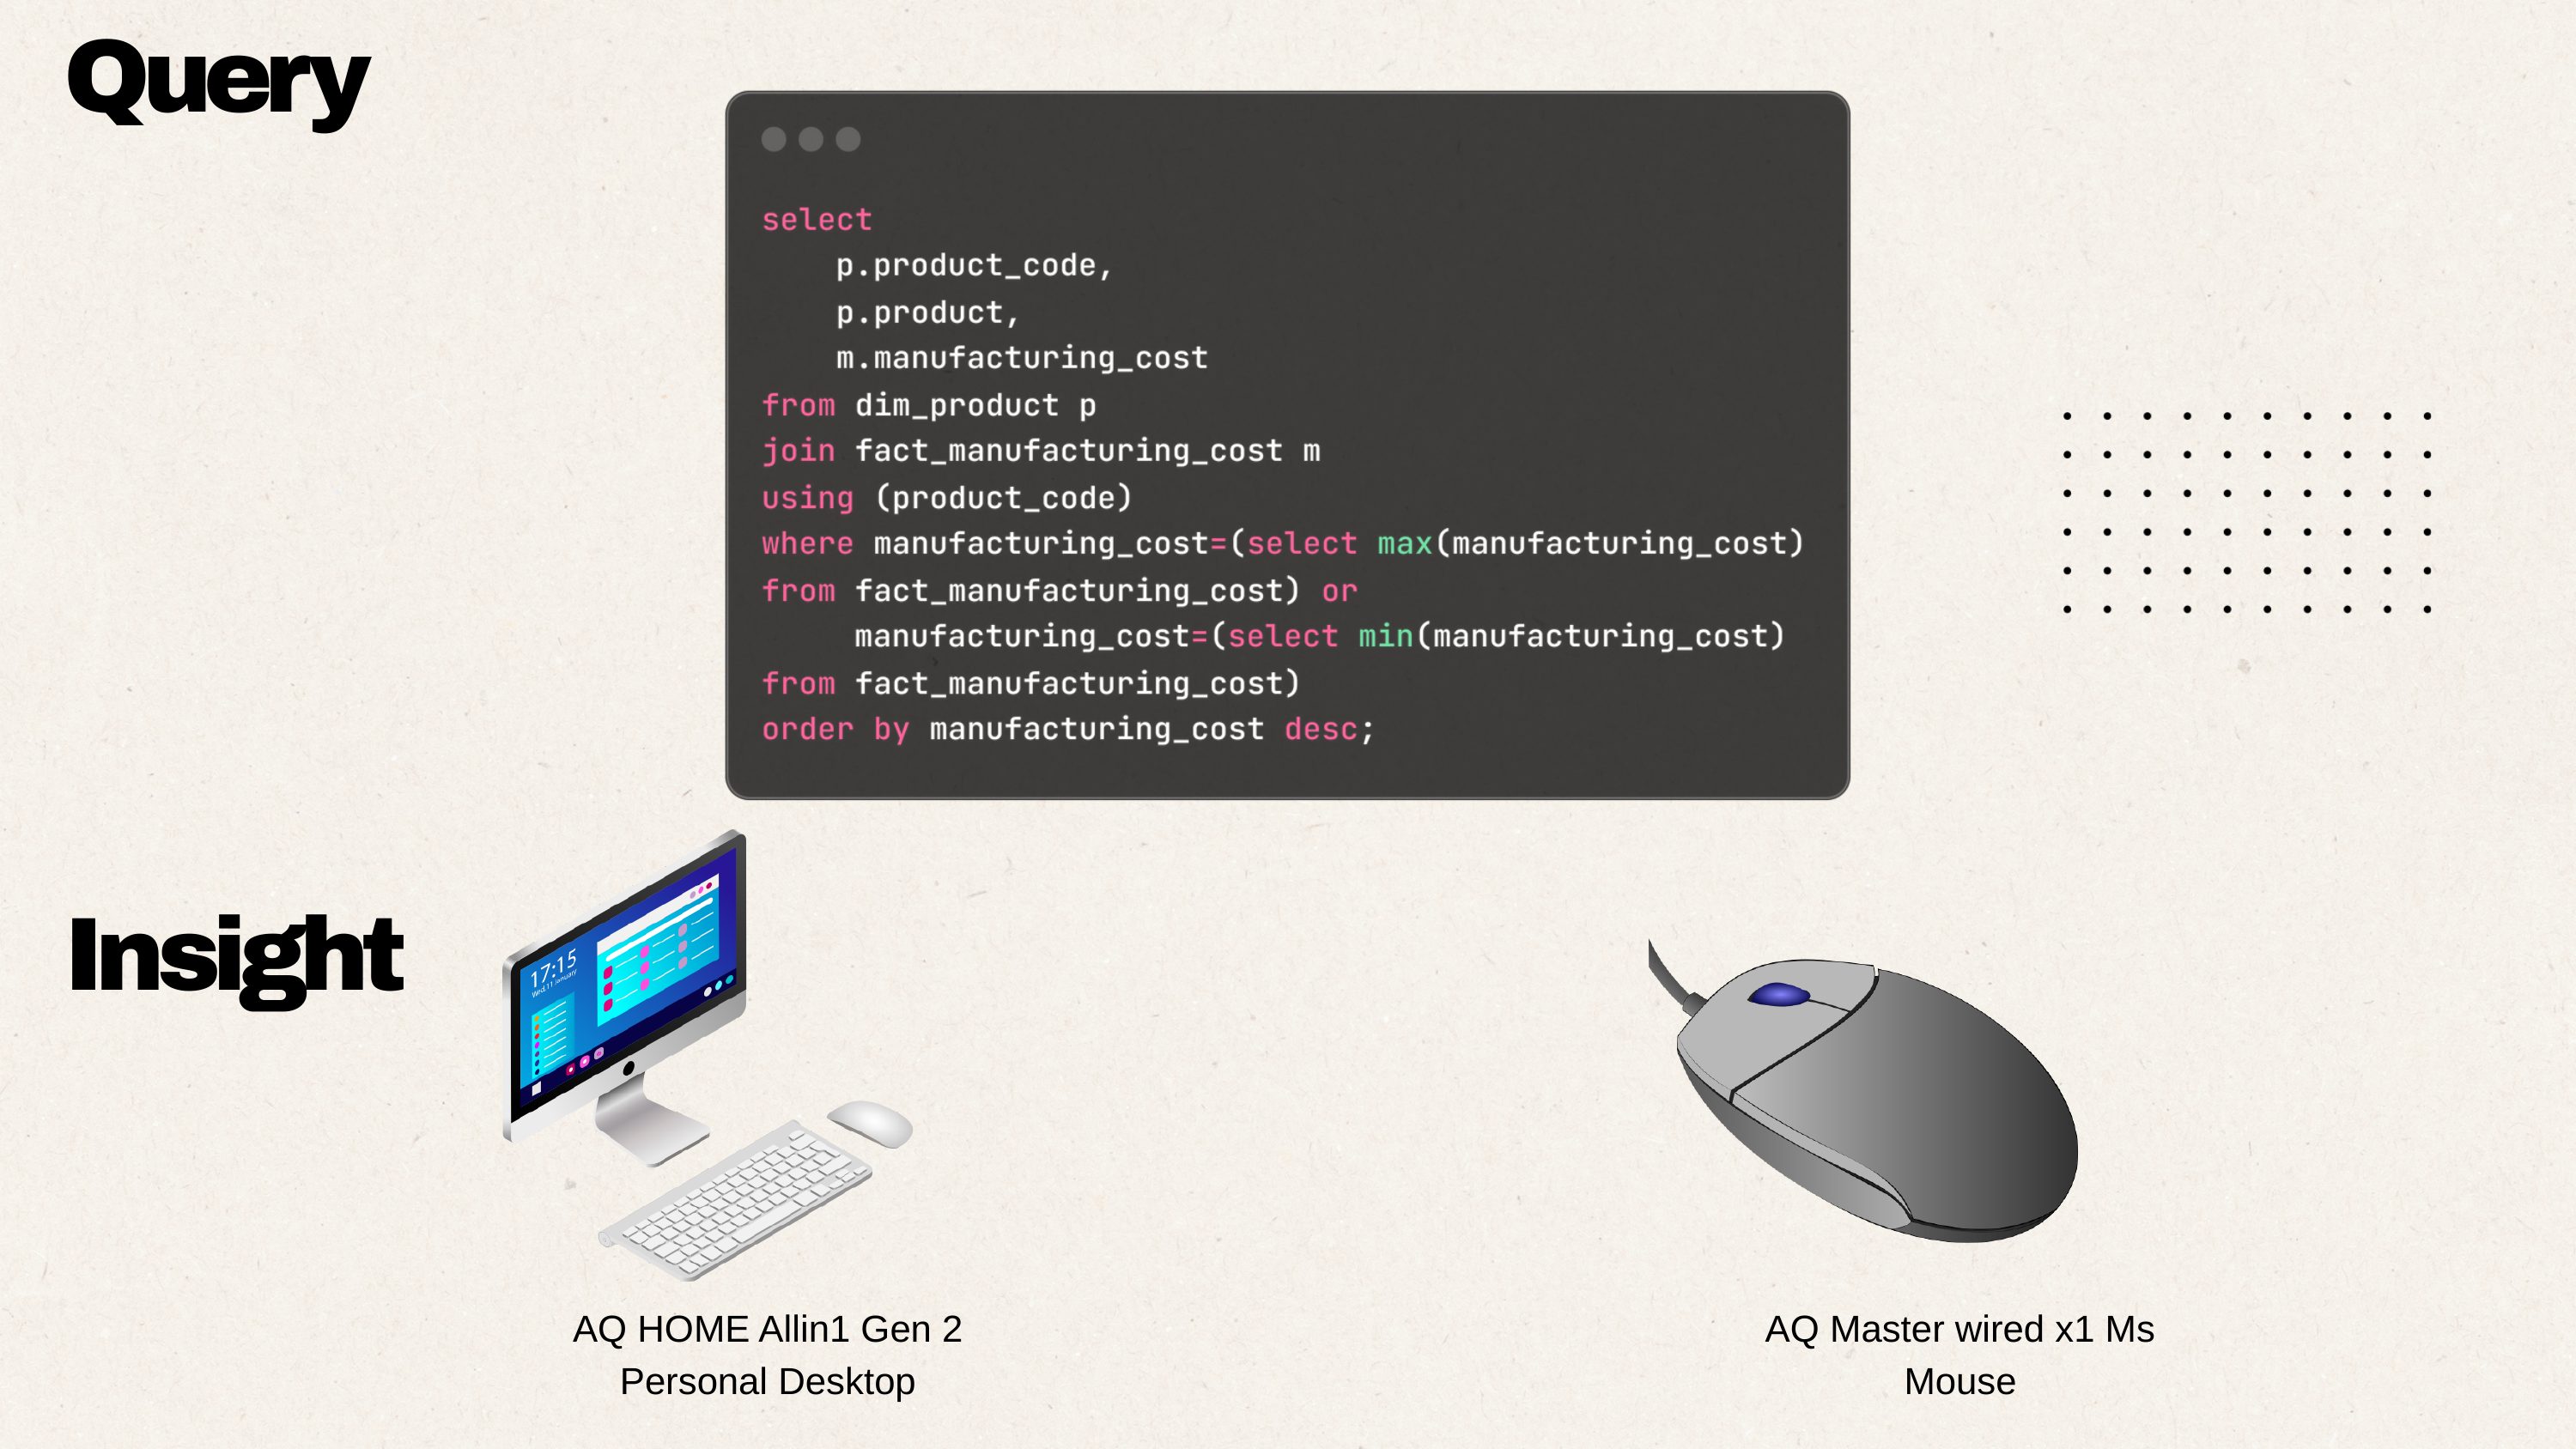

Query

Insight

AQ HOME Allin1 Gen 2
Personal Desktop
AQ Master wired x1 Ms
Mouse